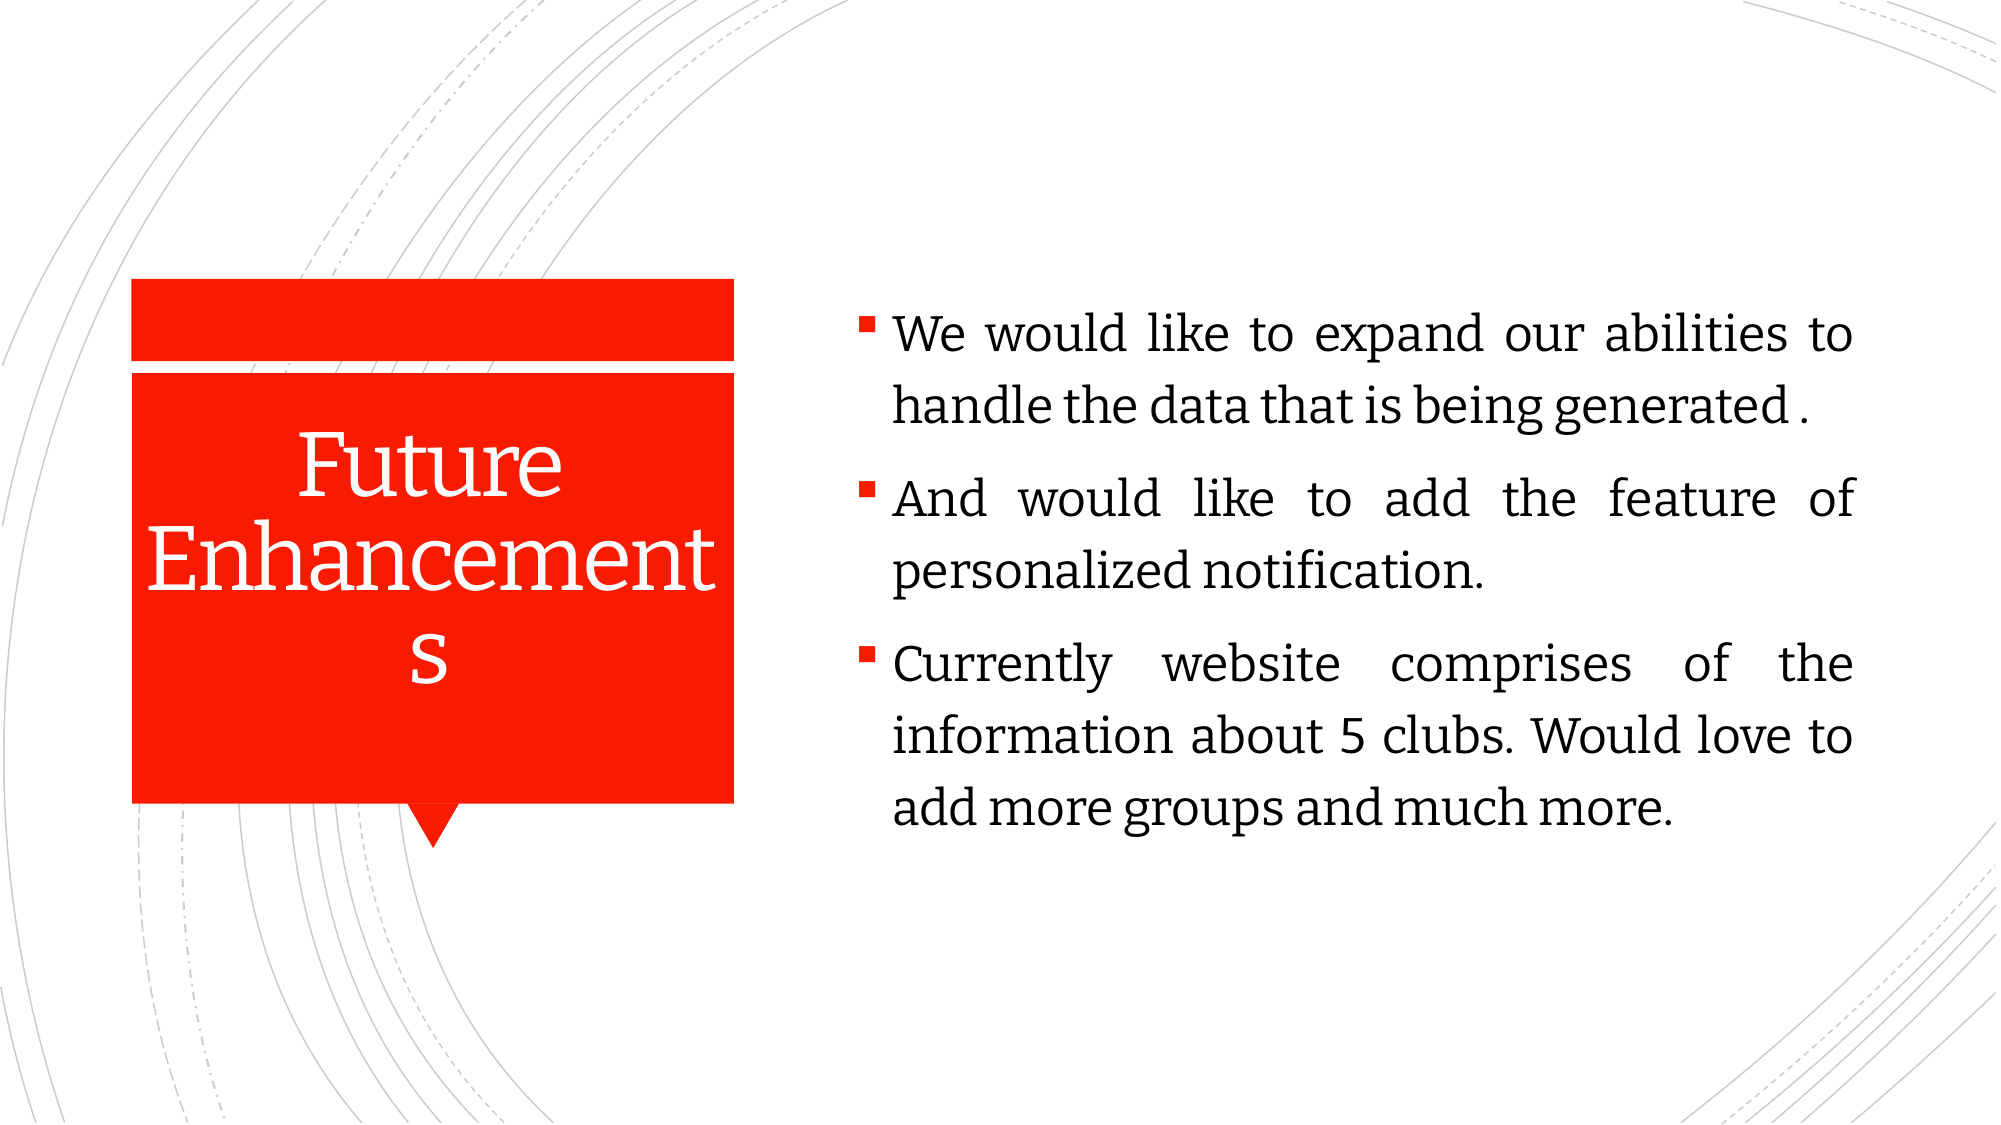

We would like to expand our abilities to handle the data that is being generated .
And would like to add the feature of personalized notification.
Currently website comprises of the information about 5 clubs. Would love to add more groups and much more.
# Future Enhancements